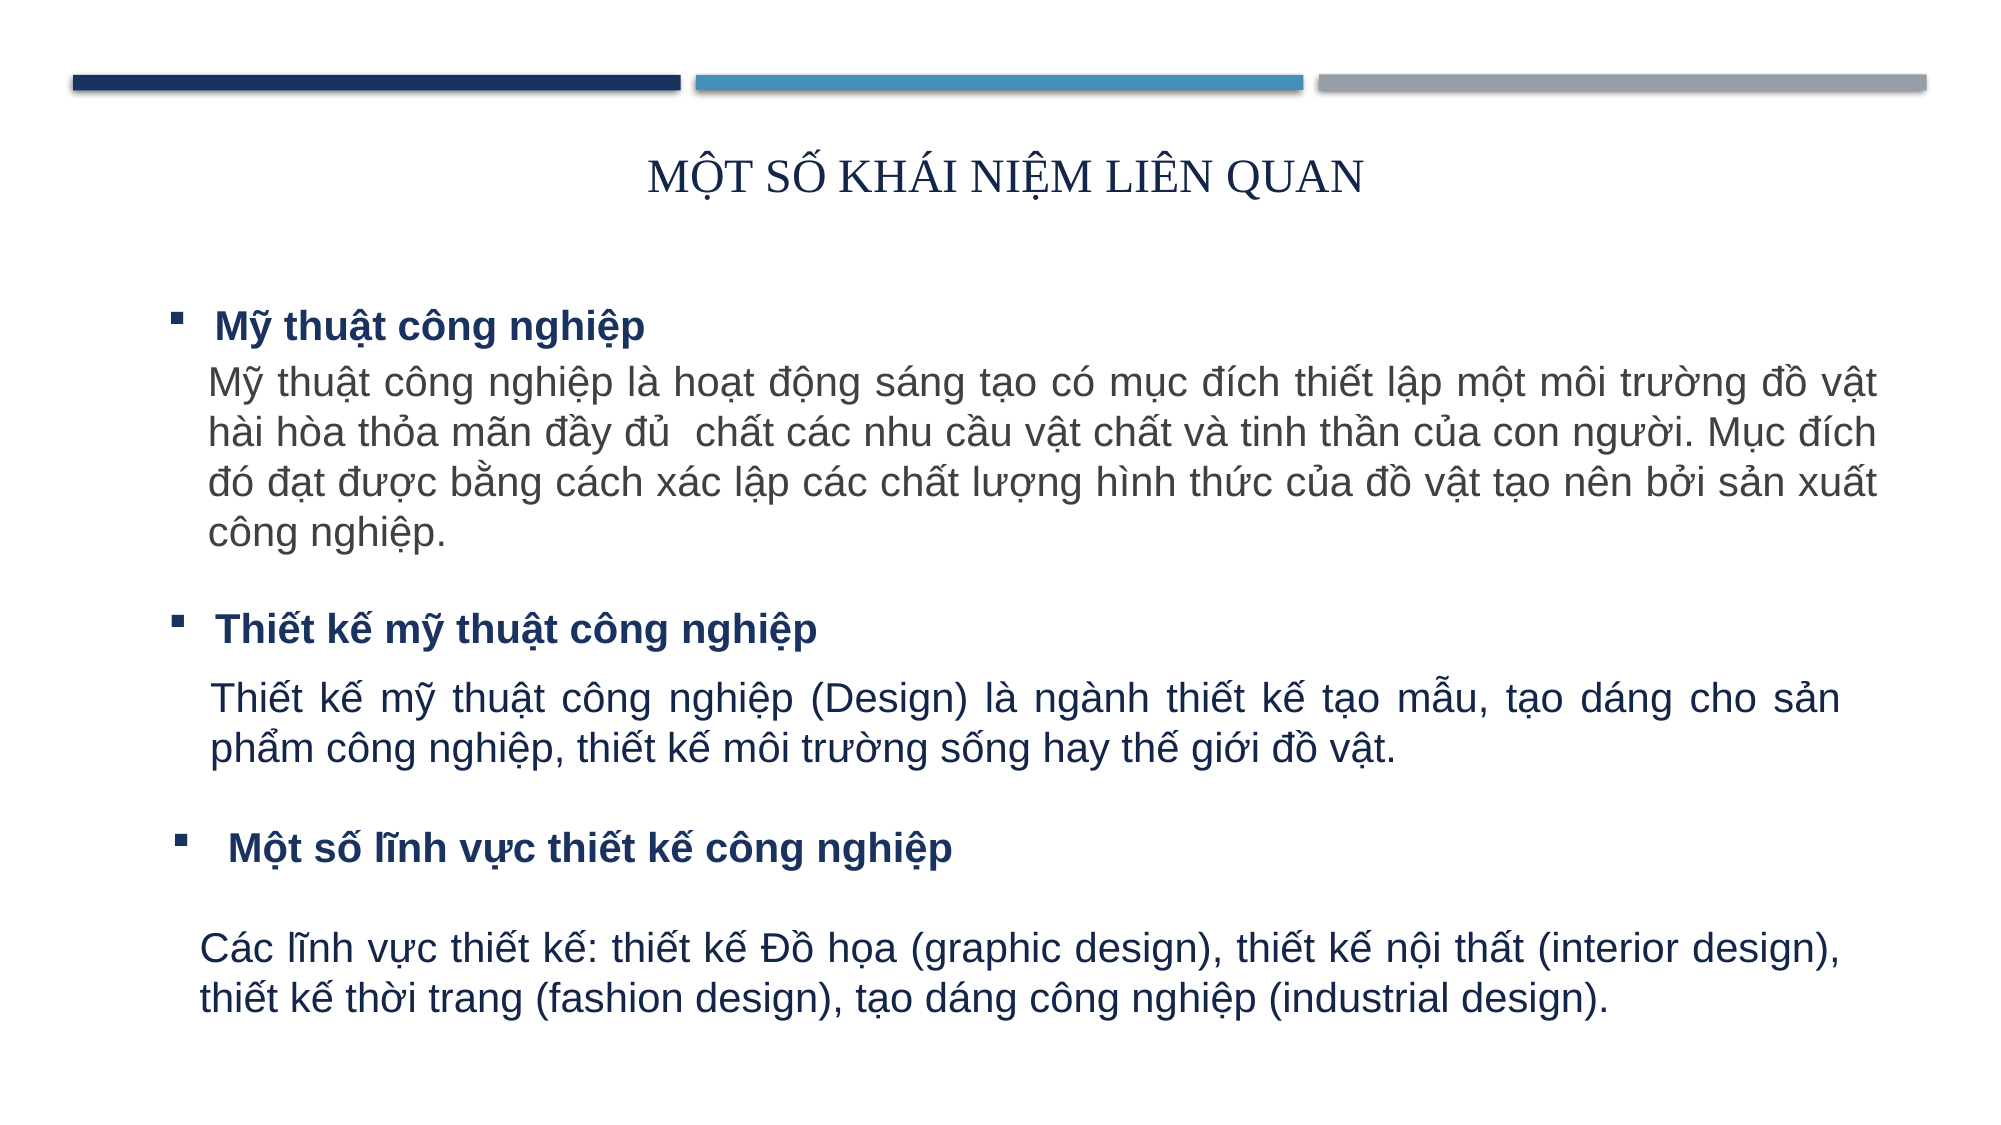

MỘT SỐ KHÁI NIỆM LIÊN QUAN
Mỹ thuật công nghiệp
Mỹ thuật công nghiệp là hoạt động sáng tạo có mục đích thiết lập một môi trường đồ vật hài hòa thỏa mãn đầy đủ  chất các nhu cầu vật chất và tinh thần của con người. Mục đích đó đạt được bằng cách xác lập các chất lượng hình thức của đồ vật tạo nên bởi sản xuất công nghiệp.
Thiết kế mỹ thuật công nghiệp
Thiết kế mỹ thuật công nghiệp (Design) là ngành thiết kế tạo mẫu, tạo dáng cho sản phẩm công nghiệp, thiết kế môi trường sống hay thế giới đồ vật.

Một số lĩnh vực thiết kế công nghiệp

Các lĩnh vực thiết kế: thiết kế Đồ họa (graphic design), thiết kế nội thất (interior design), thiết kế thời trang (fashion design), tạo dáng công nghiệp (industrial design).